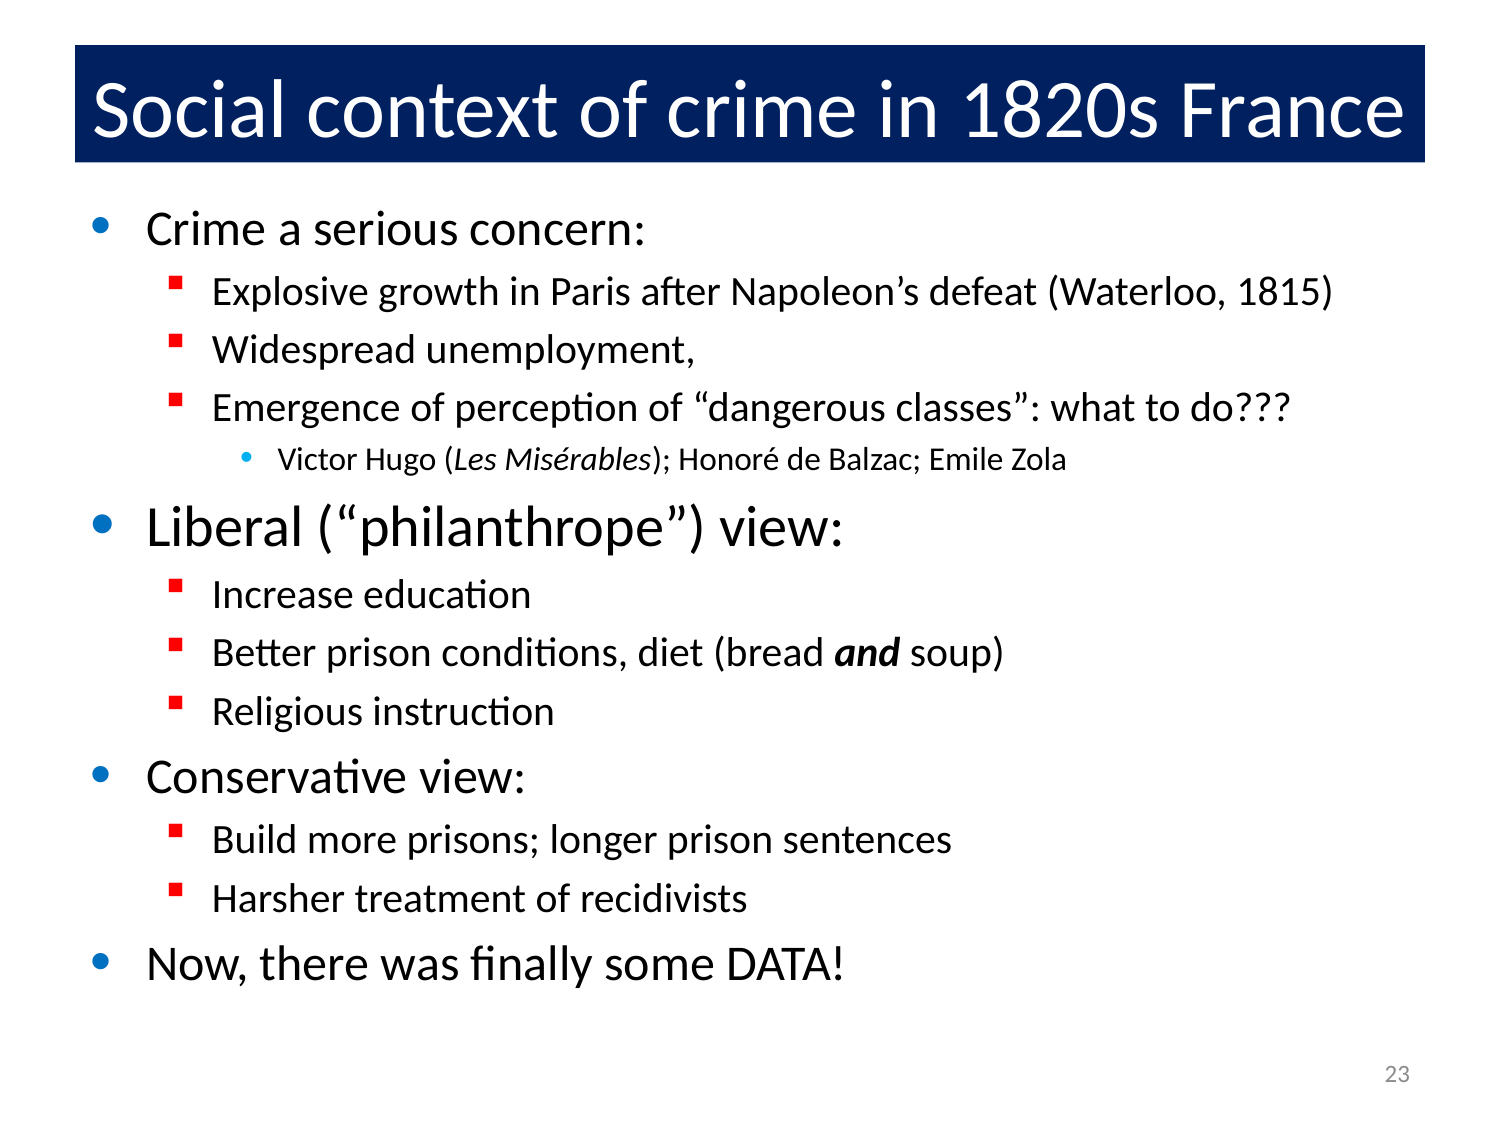

# Social context of crime in 1820s France
Crime a serious concern:
Explosive growth in Paris after Napoleon’s defeat (Waterloo, 1815)
Widespread unemployment,
Emergence of perception of “dangerous classes”: what to do???
Victor Hugo (Les Misérables); Honoré de Balzac; Emile Zola
Liberal (“philanthrope”) view:
Increase education
Better prison conditions, diet (bread and soup)
Religious instruction
Conservative view:
Build more prisons; longer prison sentences
Harsher treatment of recidivists
Now, there was finally some DATA!
23